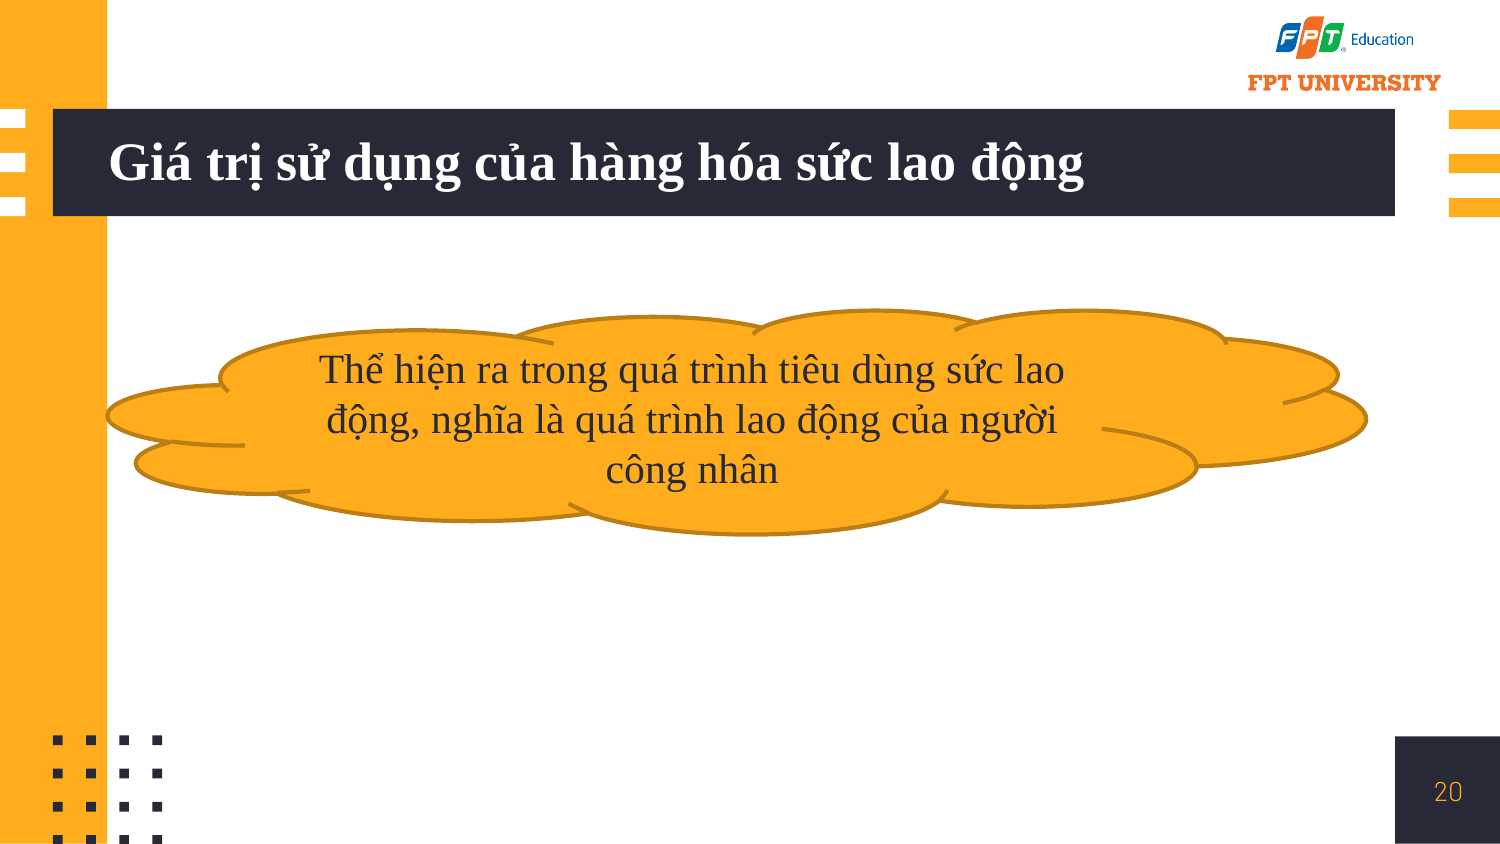

# Giá trị sử dụng của hàng hóa sức lao động
Thể hiện ra trong quá trình tiêu dùng sức lao động, nghĩa là quá trình lao động của người công nhân
20